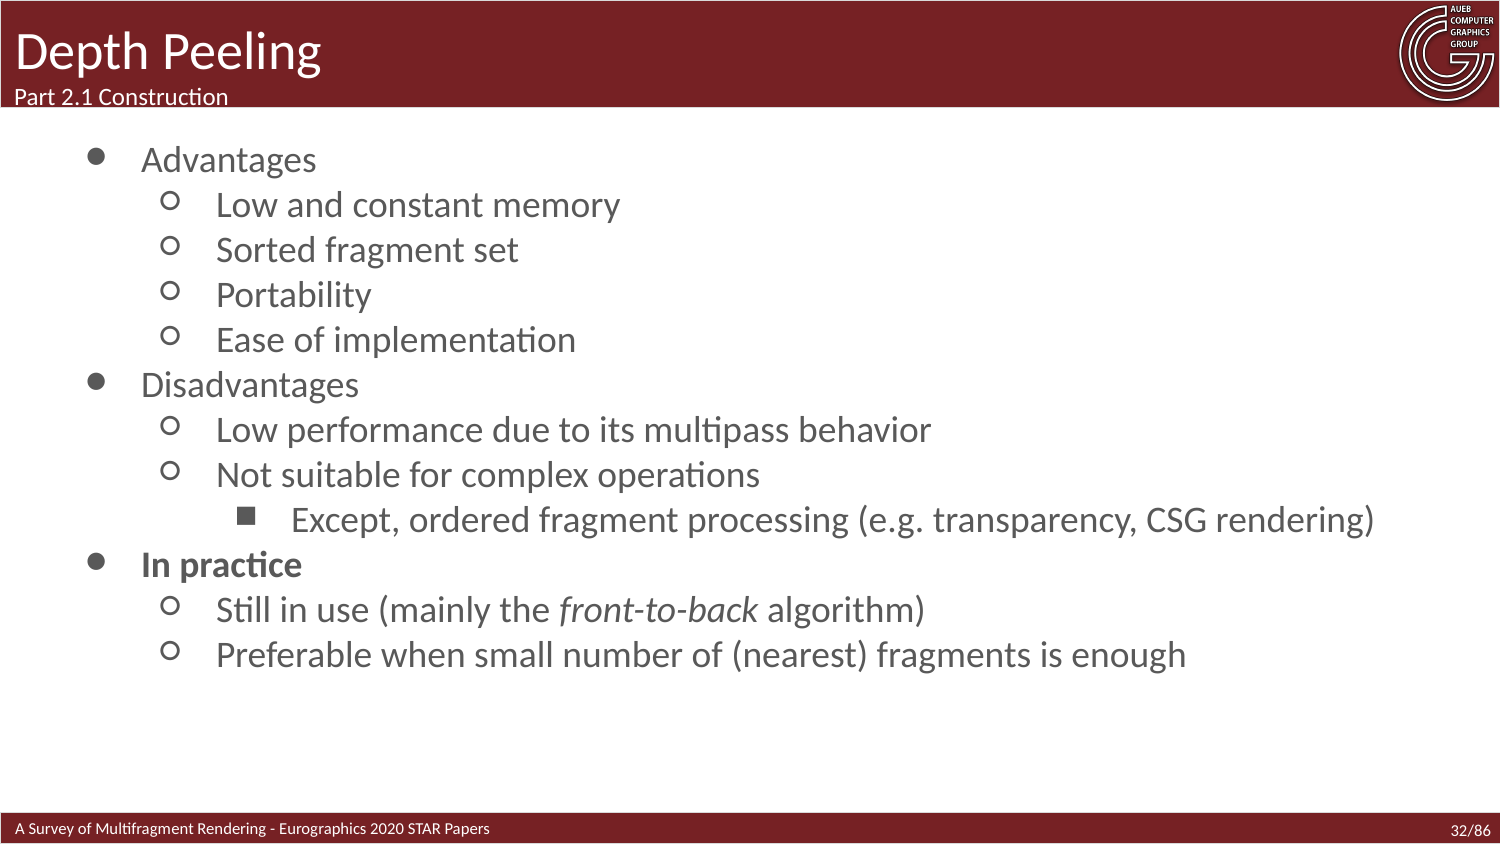

# Depth Peeling
Part 2.1 Construction
Advantages
Low and constant memory
Sorted fragment set
Portability
Ease of implementation
Disadvantages
Low performance due to its multipass behavior
Not suitable for complex operations
Except, ordered fragment processing (e.g. transparency, CSG rendering)
In practice
Still in use (mainly the front-to-back algorithm)
Preferable when small number of (nearest) fragments is enough
32/86